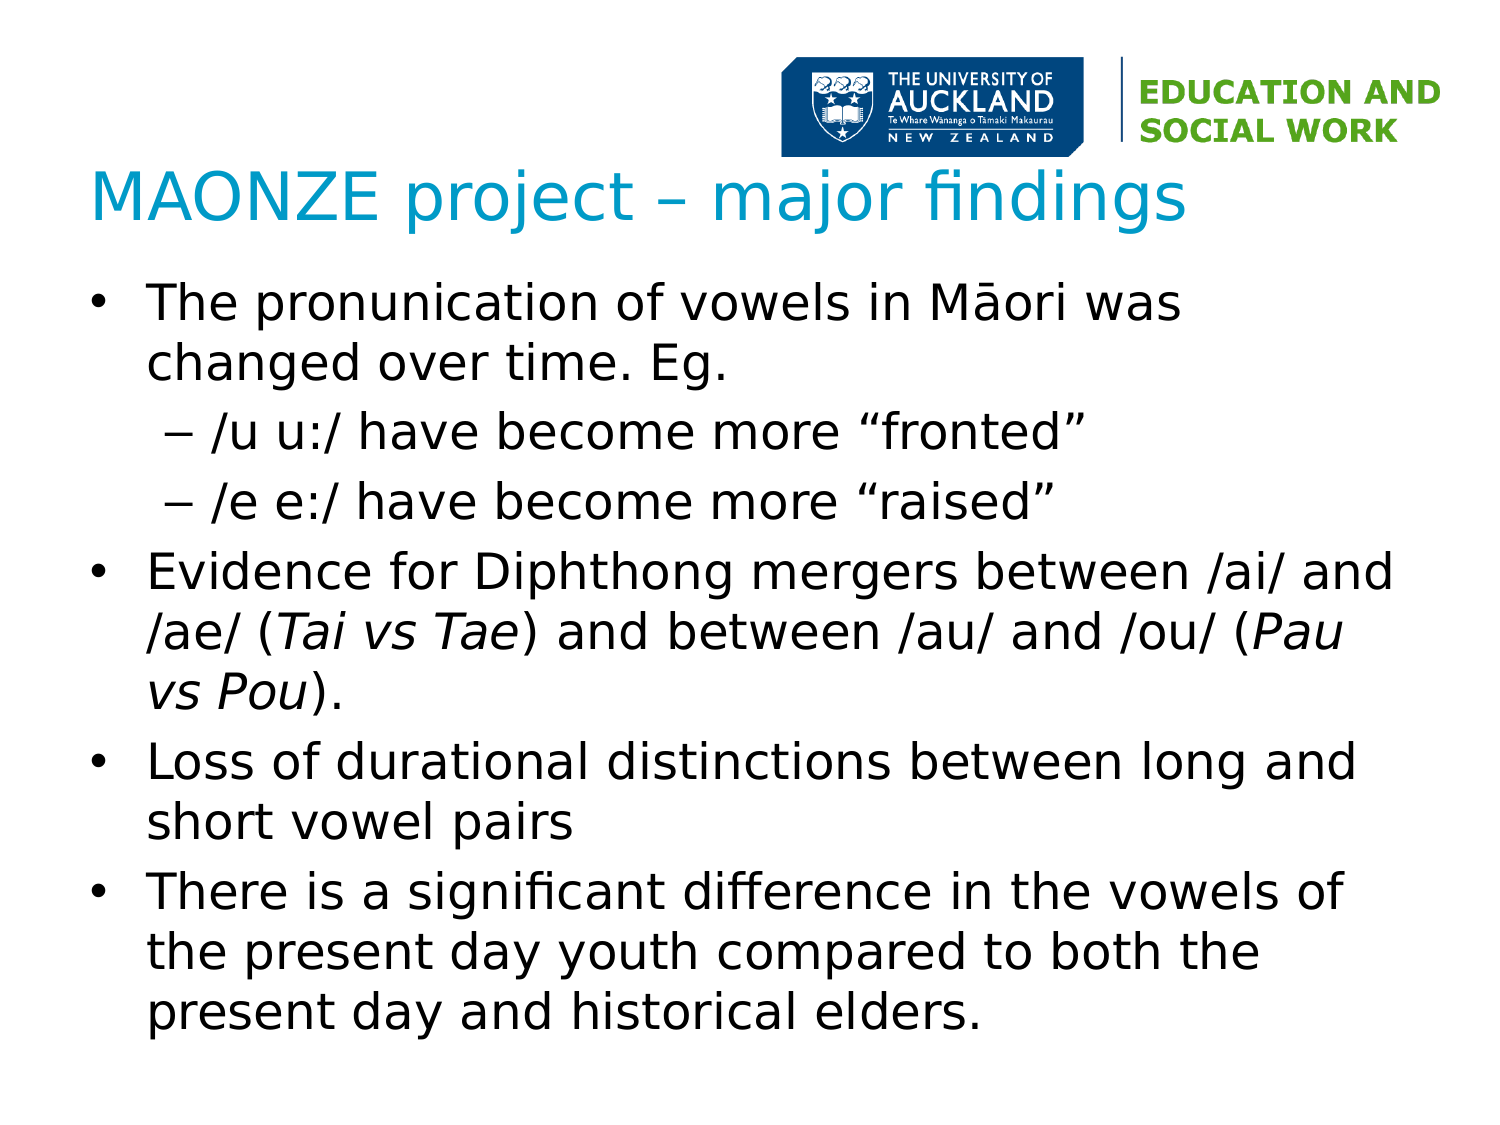

# MAONZE project – major findings
The pronunication of vowels in Māori was changed over time. Eg.
/u u:/ have become more “fronted”
/e e:/ have become more “raised”
Evidence for Diphthong mergers between /ai/ and /ae/ (Tai vs Tae) and between /au/ and /ou/ (Pau vs Pou).
Loss of durational distinctions between long and short vowel pairs
There is a significant difference in the vowels of the present day youth compared to both the present day and historical elders.